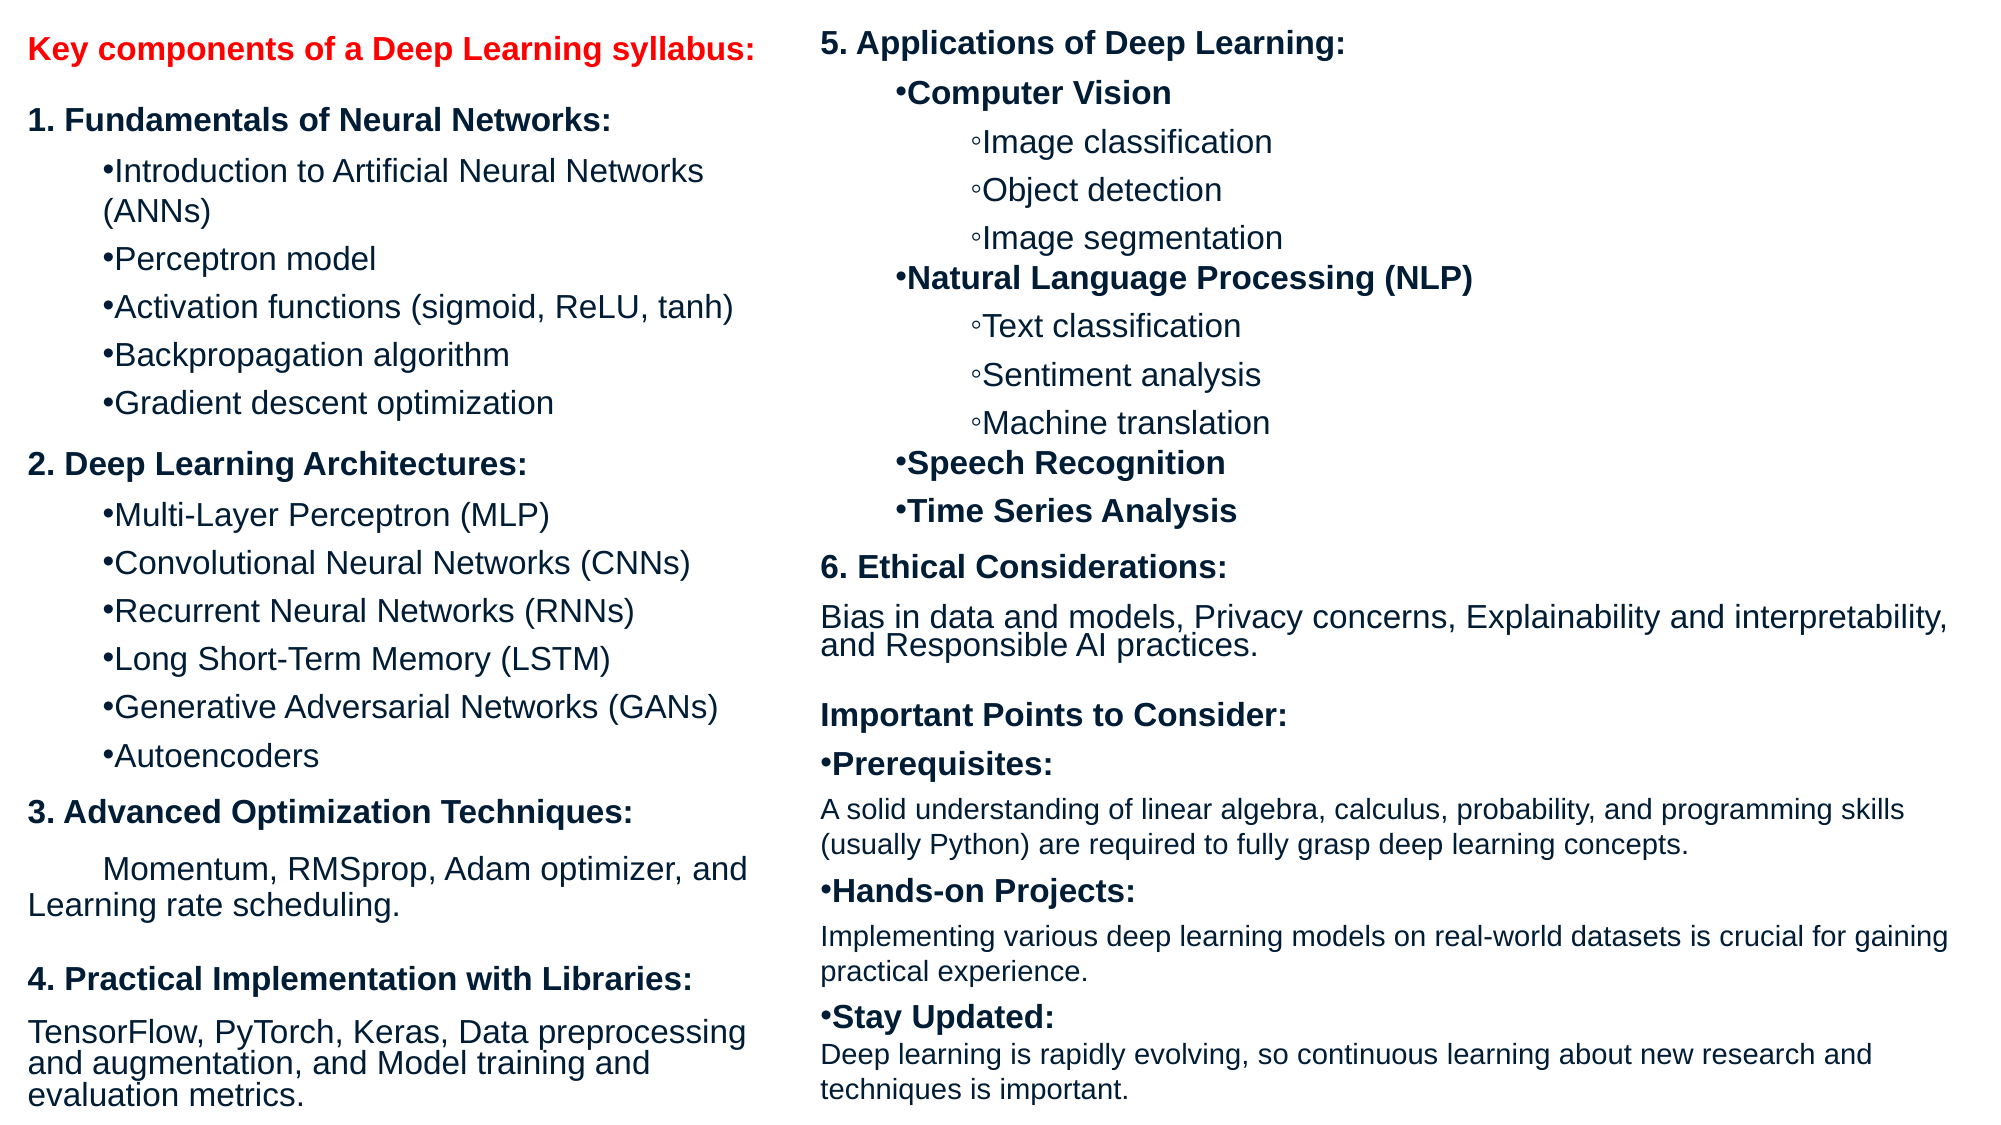

5. Applications of Deep Learning:
Computer Vision
Image classification
Object detection
Image segmentation
Natural Language Processing (NLP)
Text classification
Sentiment analysis
Machine translation
Speech Recognition
Time Series Analysis
6. Ethical Considerations:
Bias in data and models, Privacy concerns, Explainability and interpretability, and Responsible AI practices.
Important Points to Consider:
Prerequisites:
A solid understanding of linear algebra, calculus, probability, and programming skills (usually Python) are required to fully grasp deep learning concepts.
Hands-on Projects:
Implementing various deep learning models on real-world datasets is crucial for gaining practical experience.
Stay Updated:
Deep learning is rapidly evolving, so continuous learning about new research and techniques is important.
Key components of a Deep Learning syllabus:
1. Fundamentals of Neural Networks:
Introduction to Artificial Neural Networks (ANNs)
Perceptron model
Activation functions (sigmoid, ReLU, tanh)
Backpropagation algorithm
Gradient descent optimization
2. Deep Learning Architectures:
Multi-Layer Perceptron (MLP)
Convolutional Neural Networks (CNNs)
Recurrent Neural Networks (RNNs)
Long Short-Term Memory (LSTM)
Generative Adversarial Networks (GANs)
Autoencoders
3. Advanced Optimization Techniques:
Momentum, RMSprop, Adam optimizer, and Learning rate scheduling.
4. Practical Implementation with Libraries:
TensorFlow, PyTorch, Keras, Data preprocessing and augmentation, and Model training and evaluation metrics.